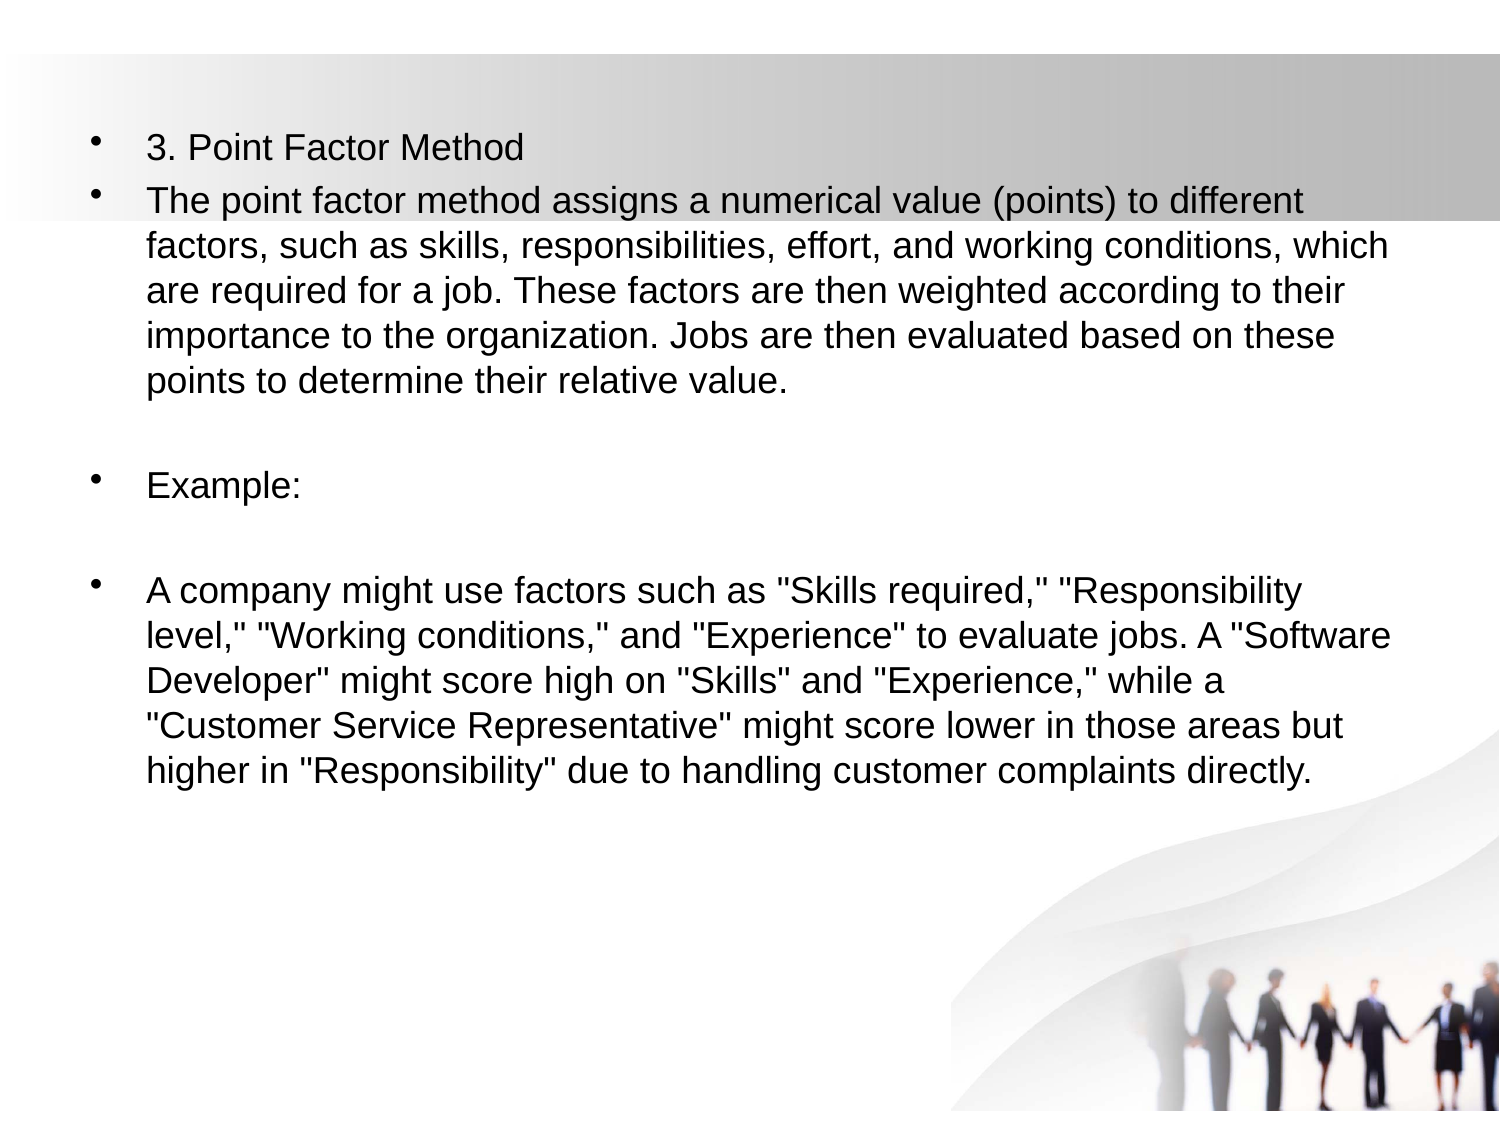

3. Point Factor Method
The point factor method assigns a numerical value (points) to different factors, such as skills, responsibilities, effort, and working conditions, which are required for a job. These factors are then weighted according to their importance to the organization. Jobs are then evaluated based on these points to determine their relative value.

Example:

A company might use factors such as "Skills required," "Responsibility level," "Working conditions," and "Experience" to evaluate jobs. A "Software Developer" might score high on "Skills" and "Experience," while a "Customer Service Representative" might score lower in those areas but higher in "Responsibility" due to handling customer complaints directly.